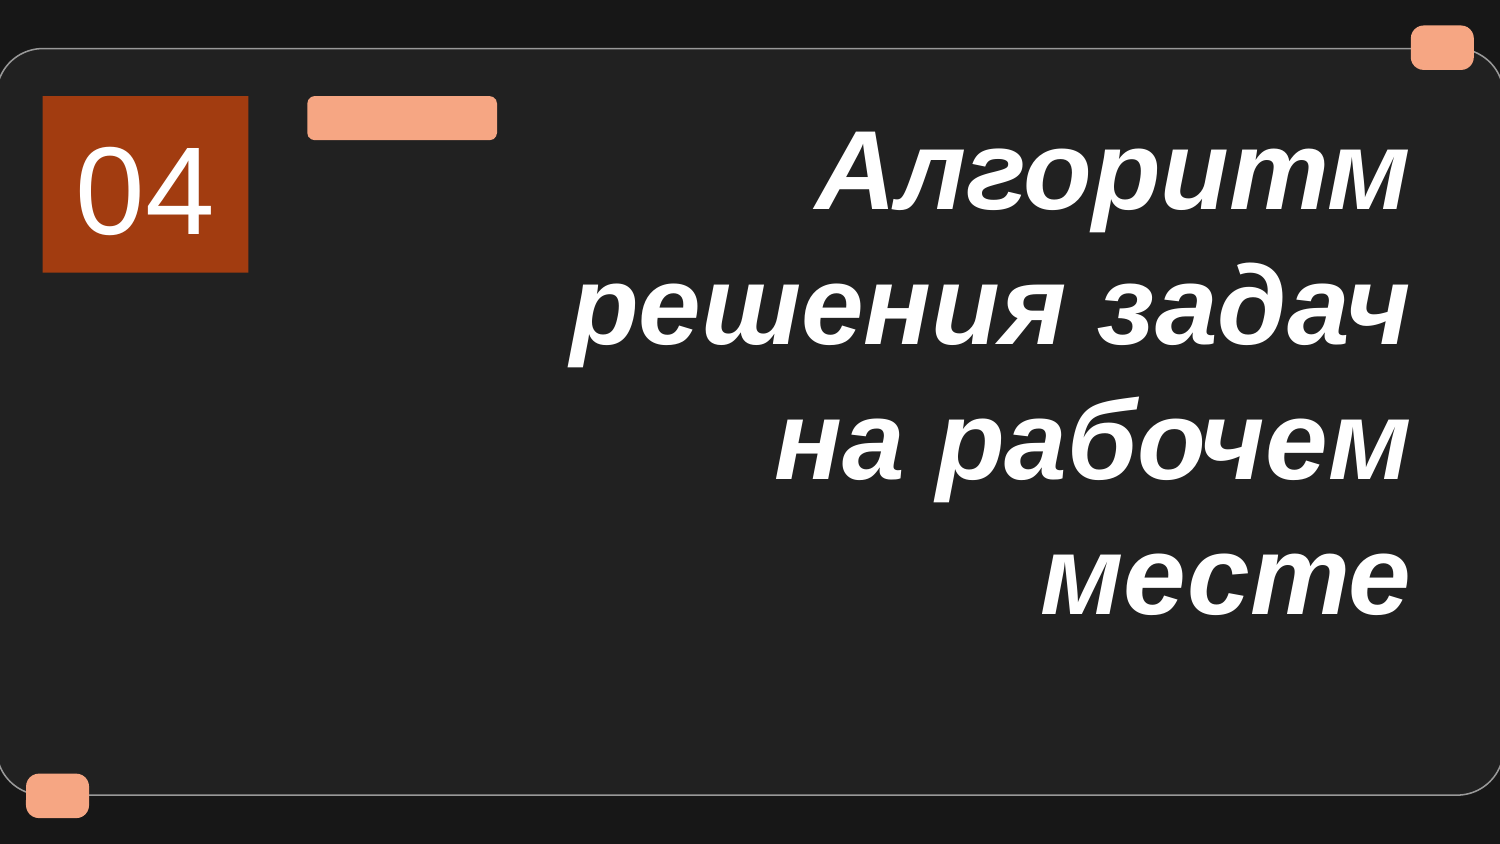

04

# Алгоритм решения задач на рабочем месте